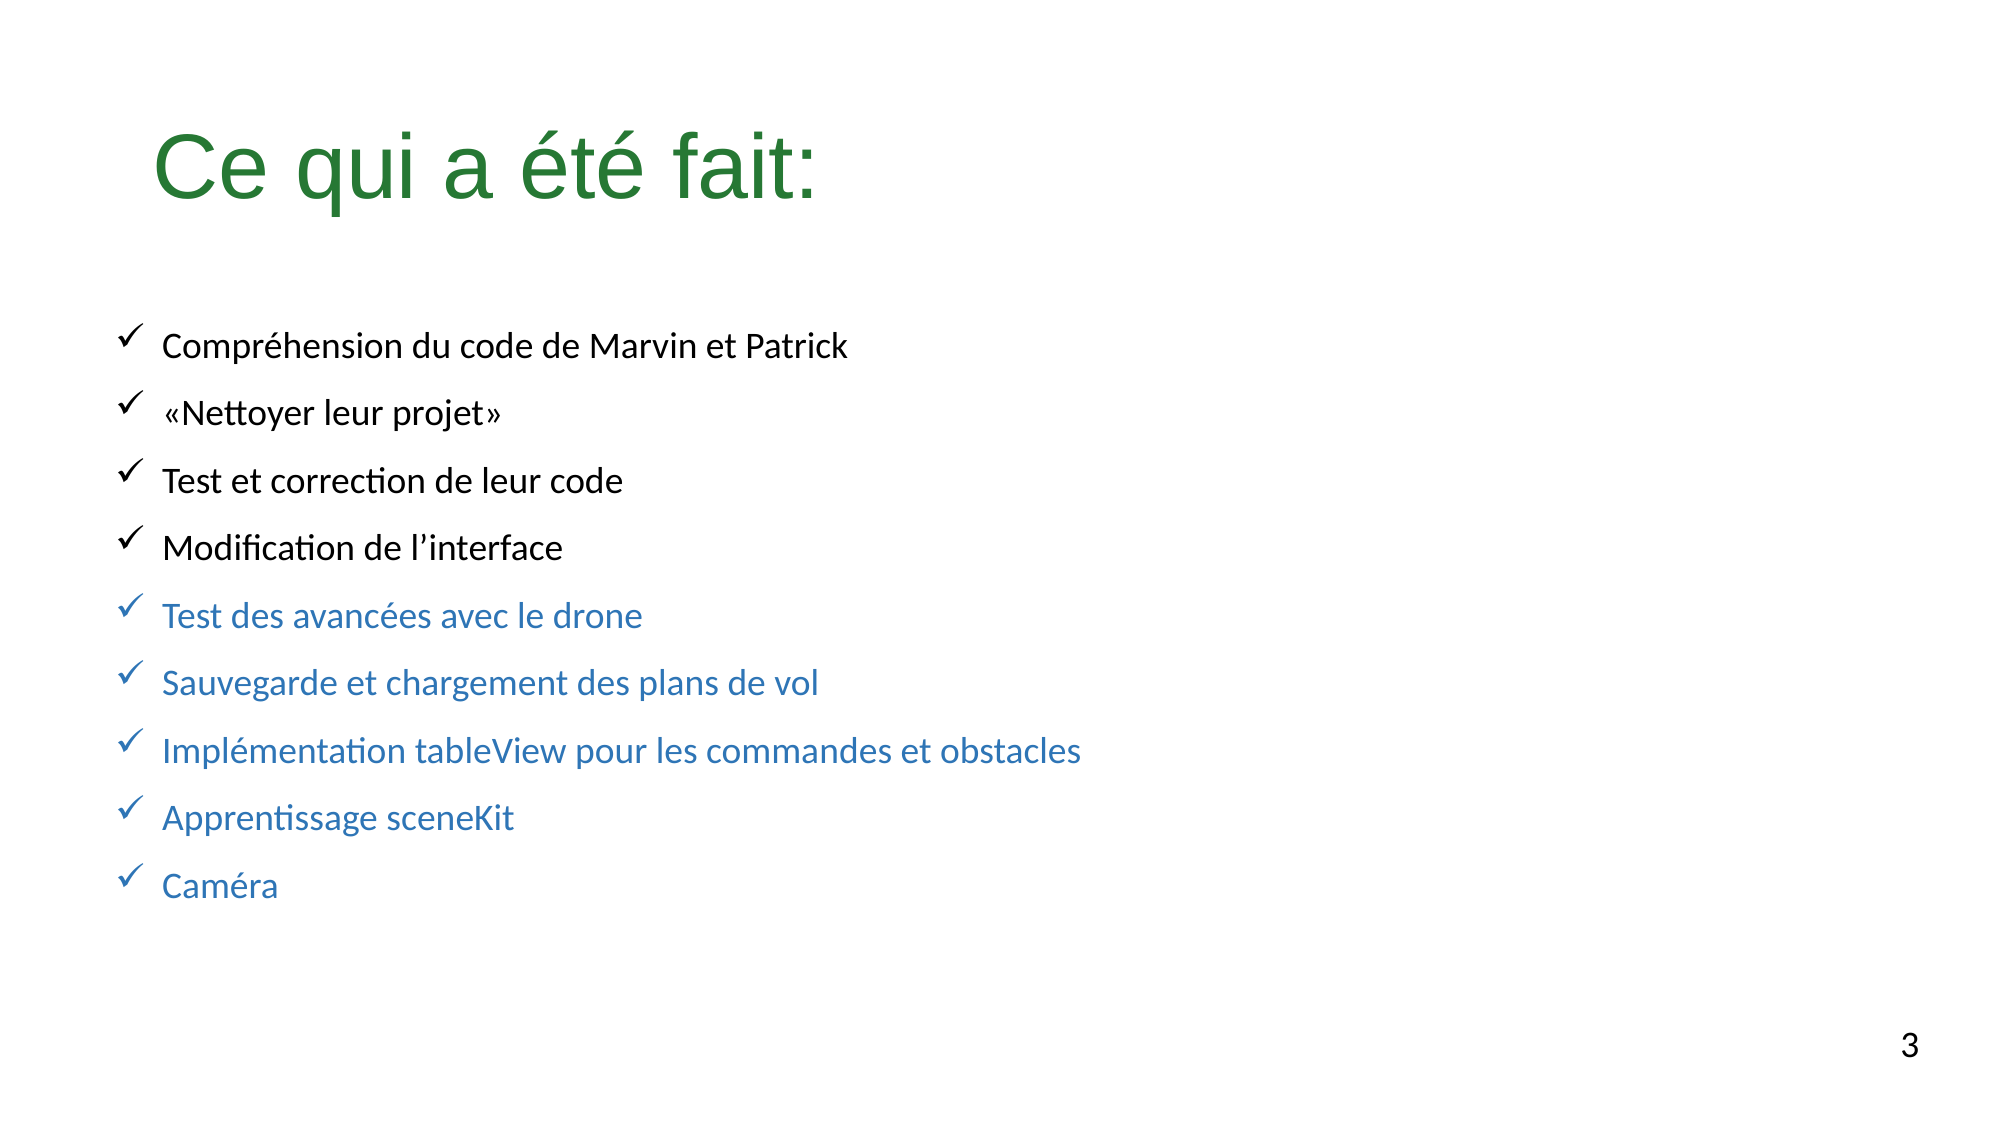

# Ce qui a été fait:
Compréhension du code de Marvin et Patrick
«Nettoyer leur projet»
Test et correction de leur code
Modification de l’interface
Test des avancées avec le drone
Sauvegarde et chargement des plans de vol
Implémentation tableView pour les commandes et obstacles
Apprentissage sceneKit
Caméra
3